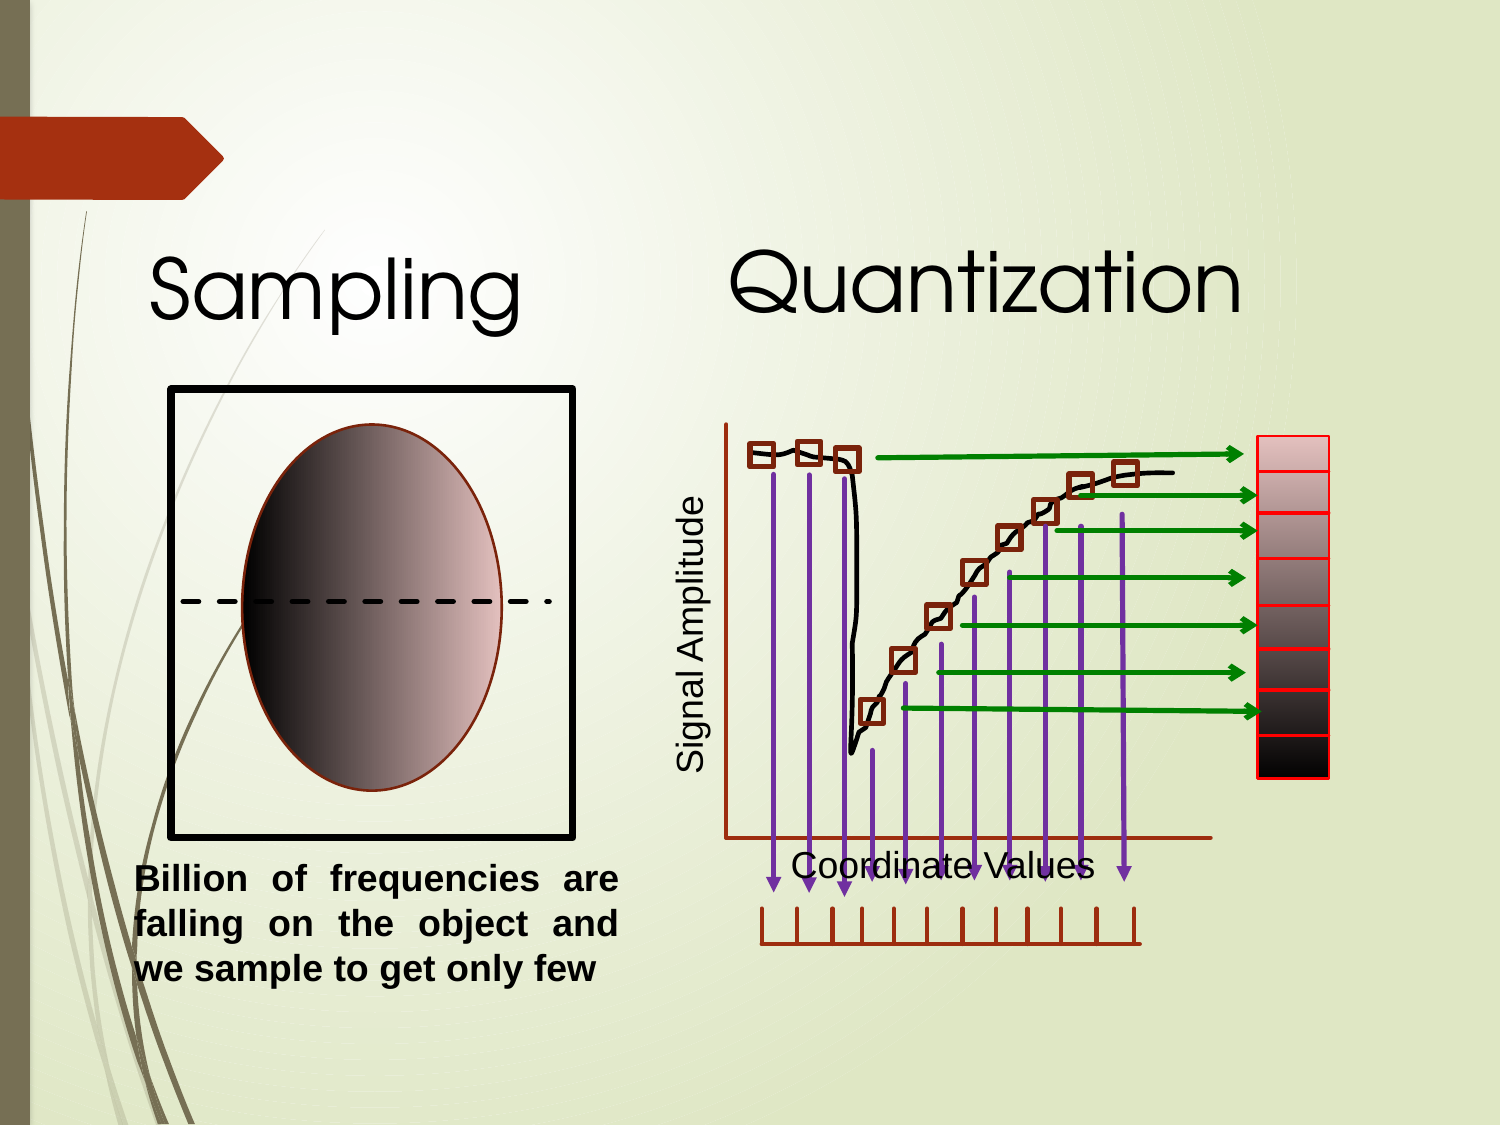

Quantization
Sampling

Signal Amplitude
Coordinate Values
Billion of frequencies are falling on the object and we sample to get only few